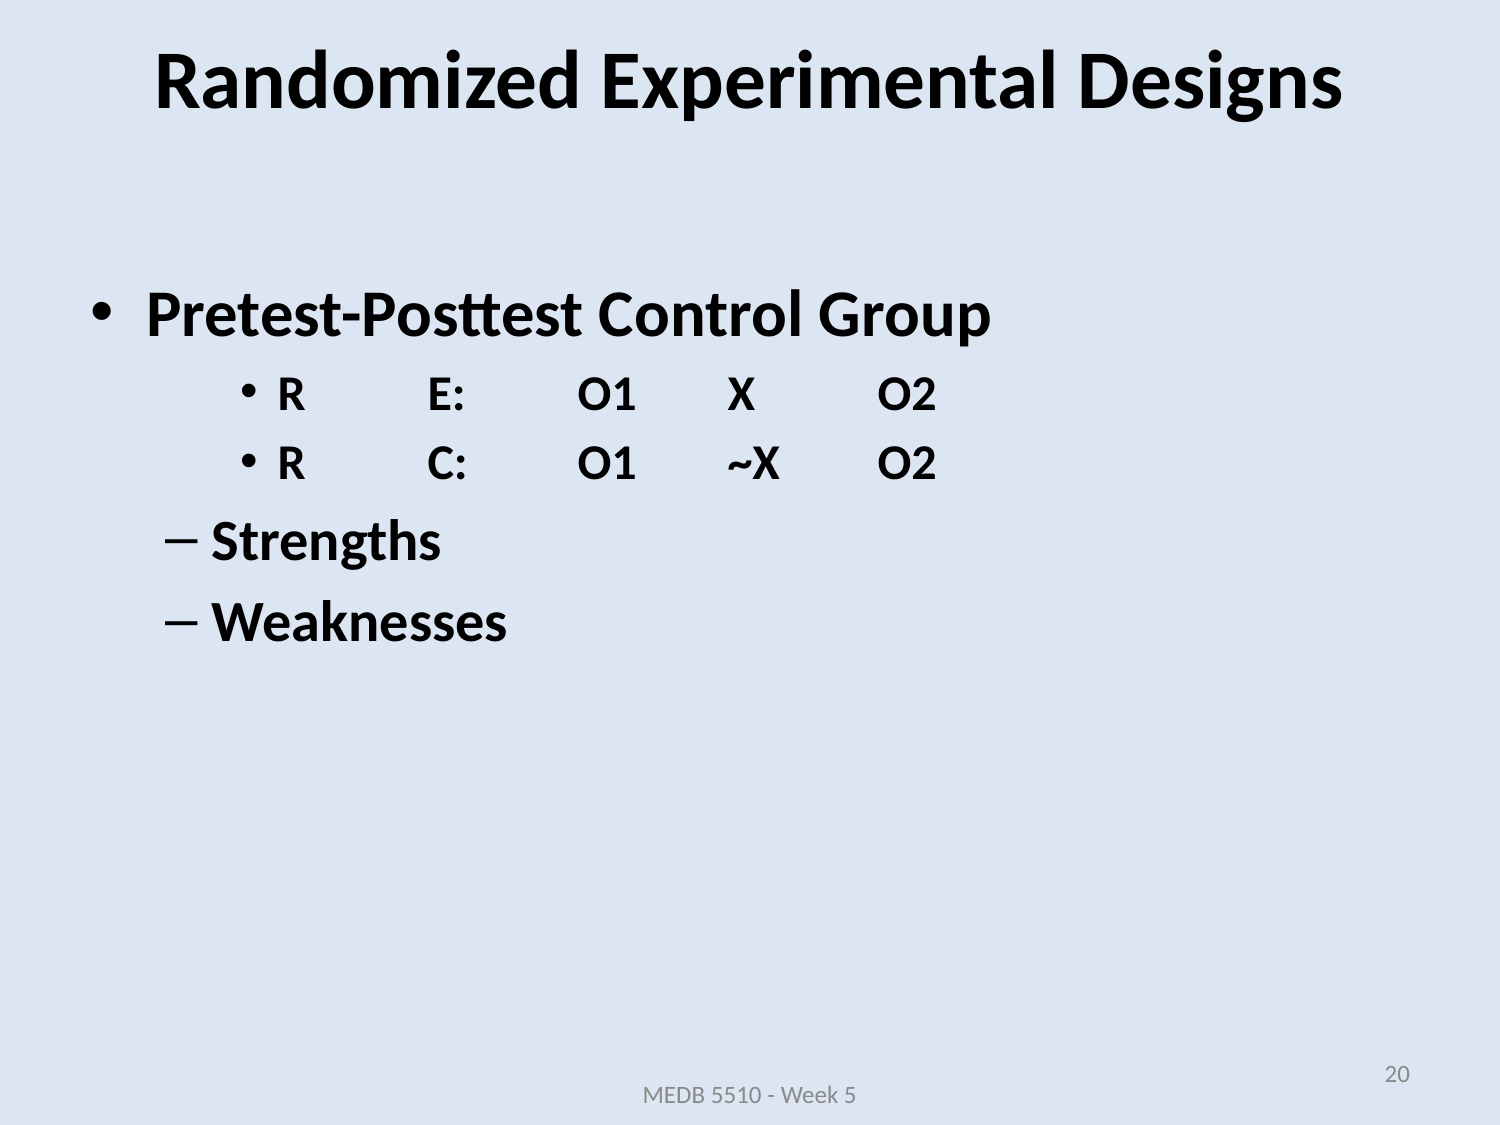

Pretest-Posttest Control Group
R	E:	O1	X	O2
R	C:	O1	~X	O2
Strengths
Weaknesses

Randomized Experimental Designs
20
MEDB 5510 - Week 5